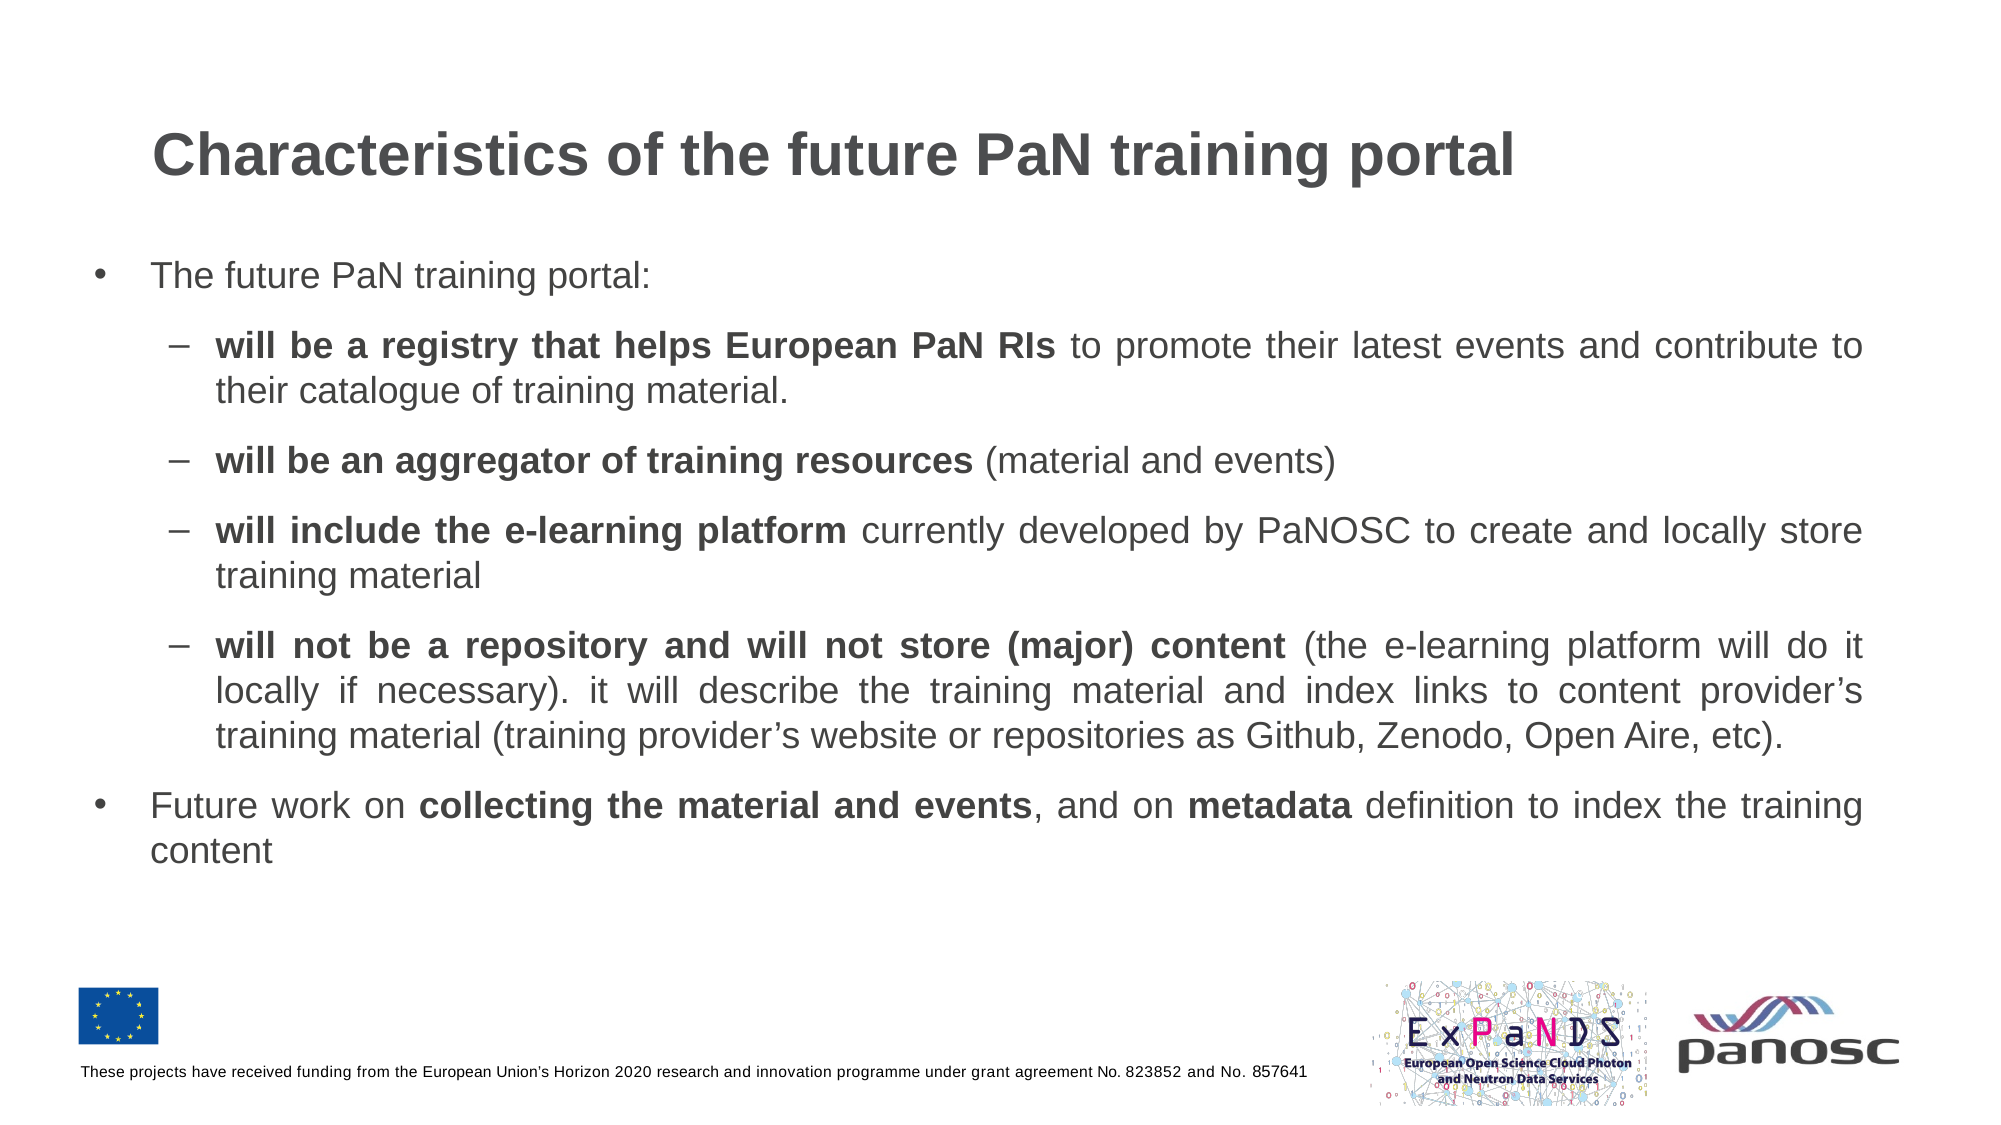

# Characteristics of the future PaN training portal
The future PaN training portal:
will be a registry that helps European PaN RIs to promote their latest events and contribute to their catalogue of training material.
will be an aggregator of training resources (material and events)
will include the e-learning platform currently developed by PaNOSC to create and locally store training material
will not be a repository and will not store (major) content (the e-learning platform will do it locally if necessary). it will describe the training material and index links to content provider’s training material (training provider’s website or repositories as Github, Zenodo, Open Aire, etc).
Future work on collecting the material and events, and on metadata definition to index the training content